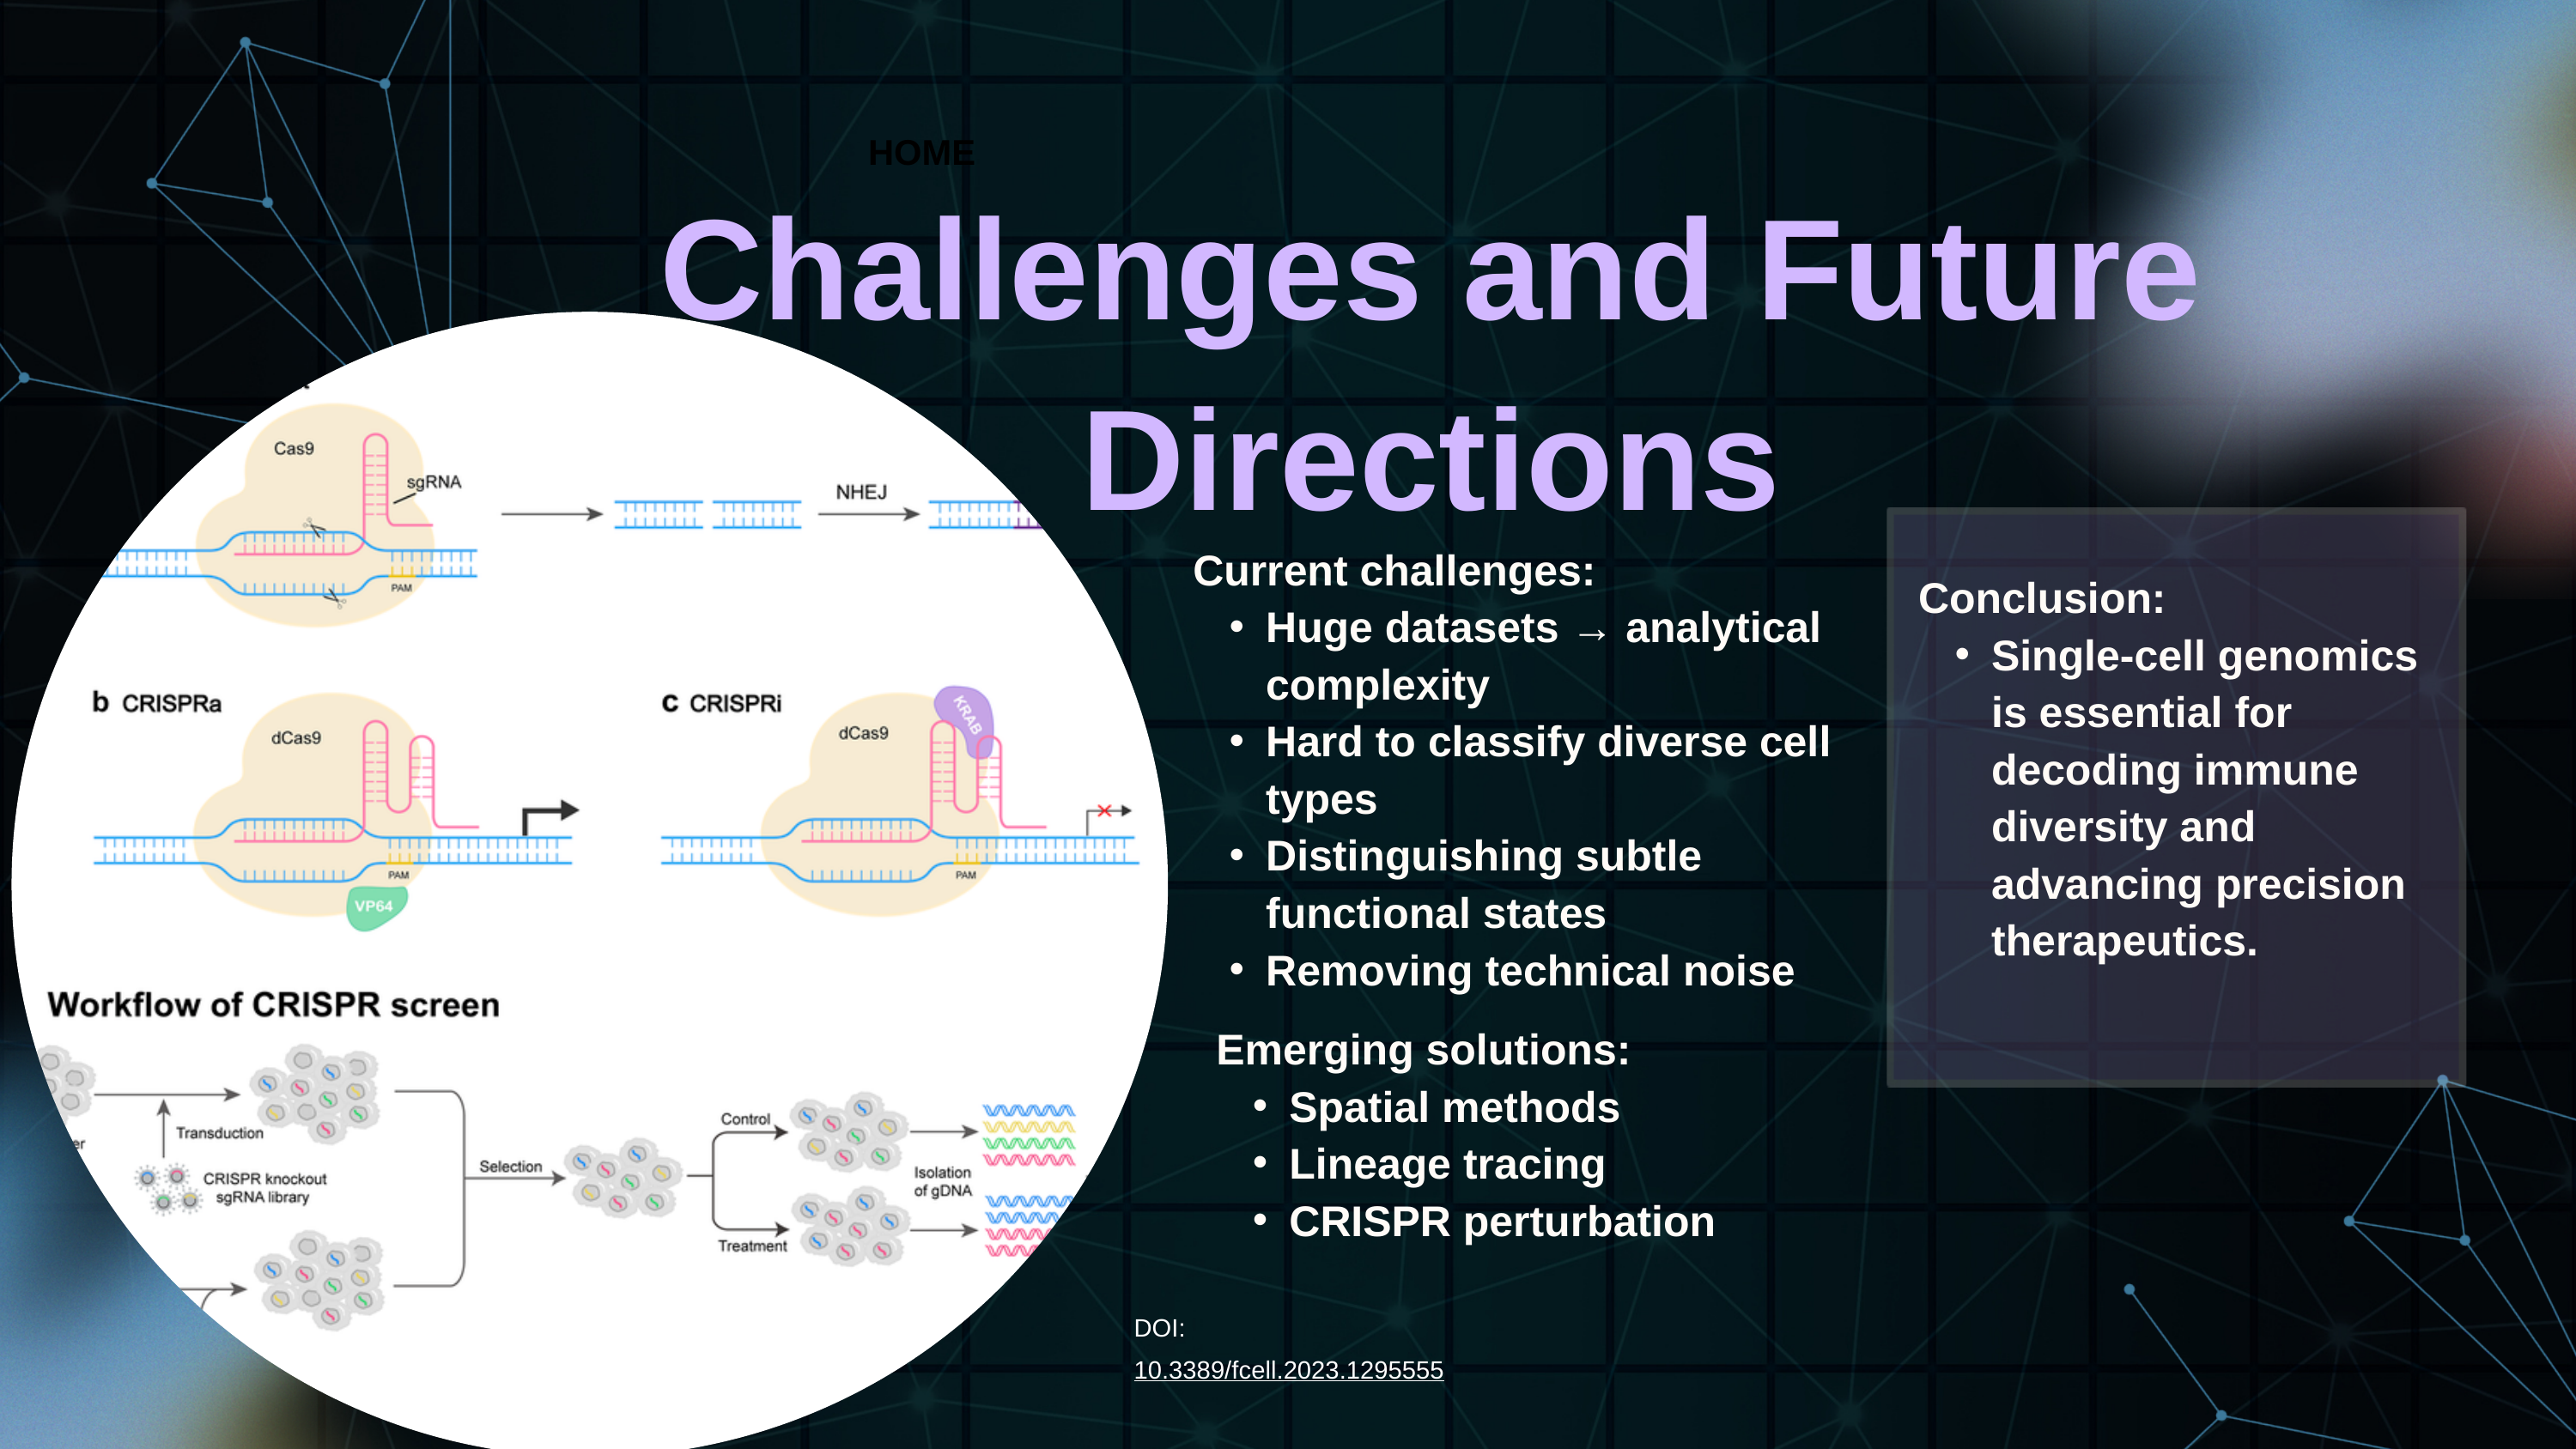

HOME
Challenges and Future Directions

Current challenges:
Huge datasets → analytical complexity
Hard to classify diverse cell types
Distinguishing subtle functional states
Removing technical noise

Conclusion:
Single-cell genomics is essential for decoding immune diversity and advancing precision therapeutics.

Emerging solutions:
Spatial methods
Lineage tracing
CRISPR perturbation

DOI:
10.3389/fcell.2023.1295555